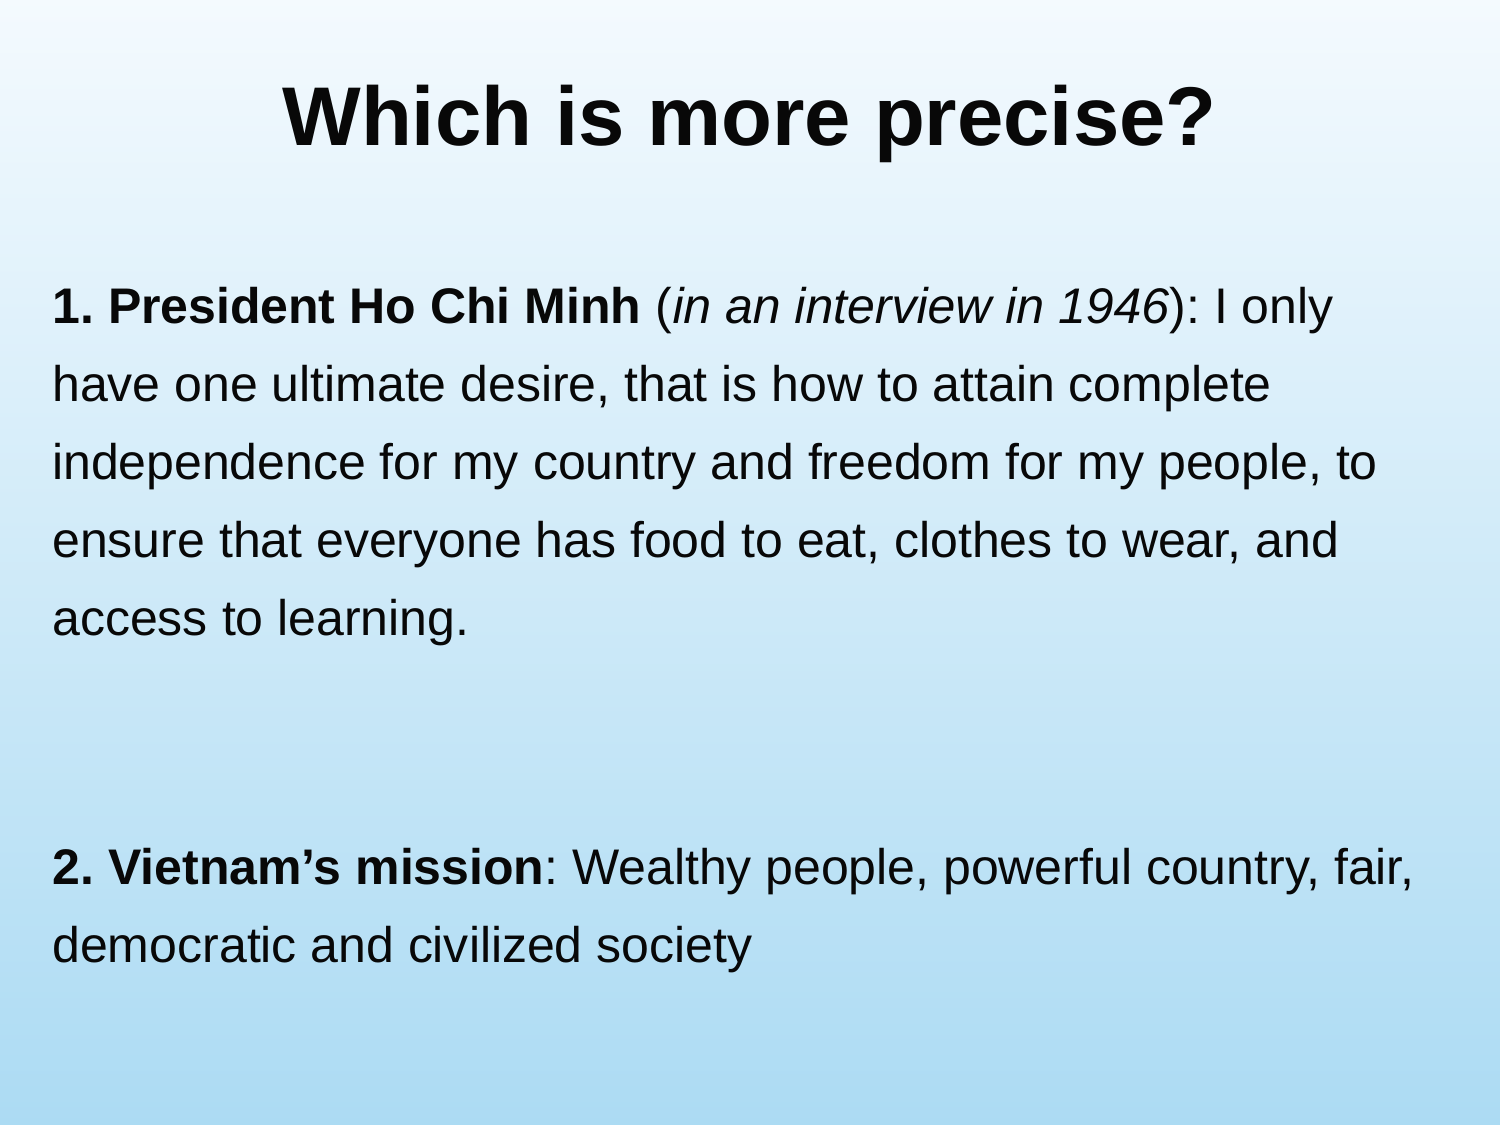

# Which is more precise?
1. President Ho Chi Minh (in an interview in 1946): I only have one ultimate desire, that is how to attain complete independence for my country and freedom for my people, to ensure that everyone has food to eat, clothes to wear, and access to learning.
2. Vietnam’s mission: Wealthy people, powerful country, fair, democratic and civilized society